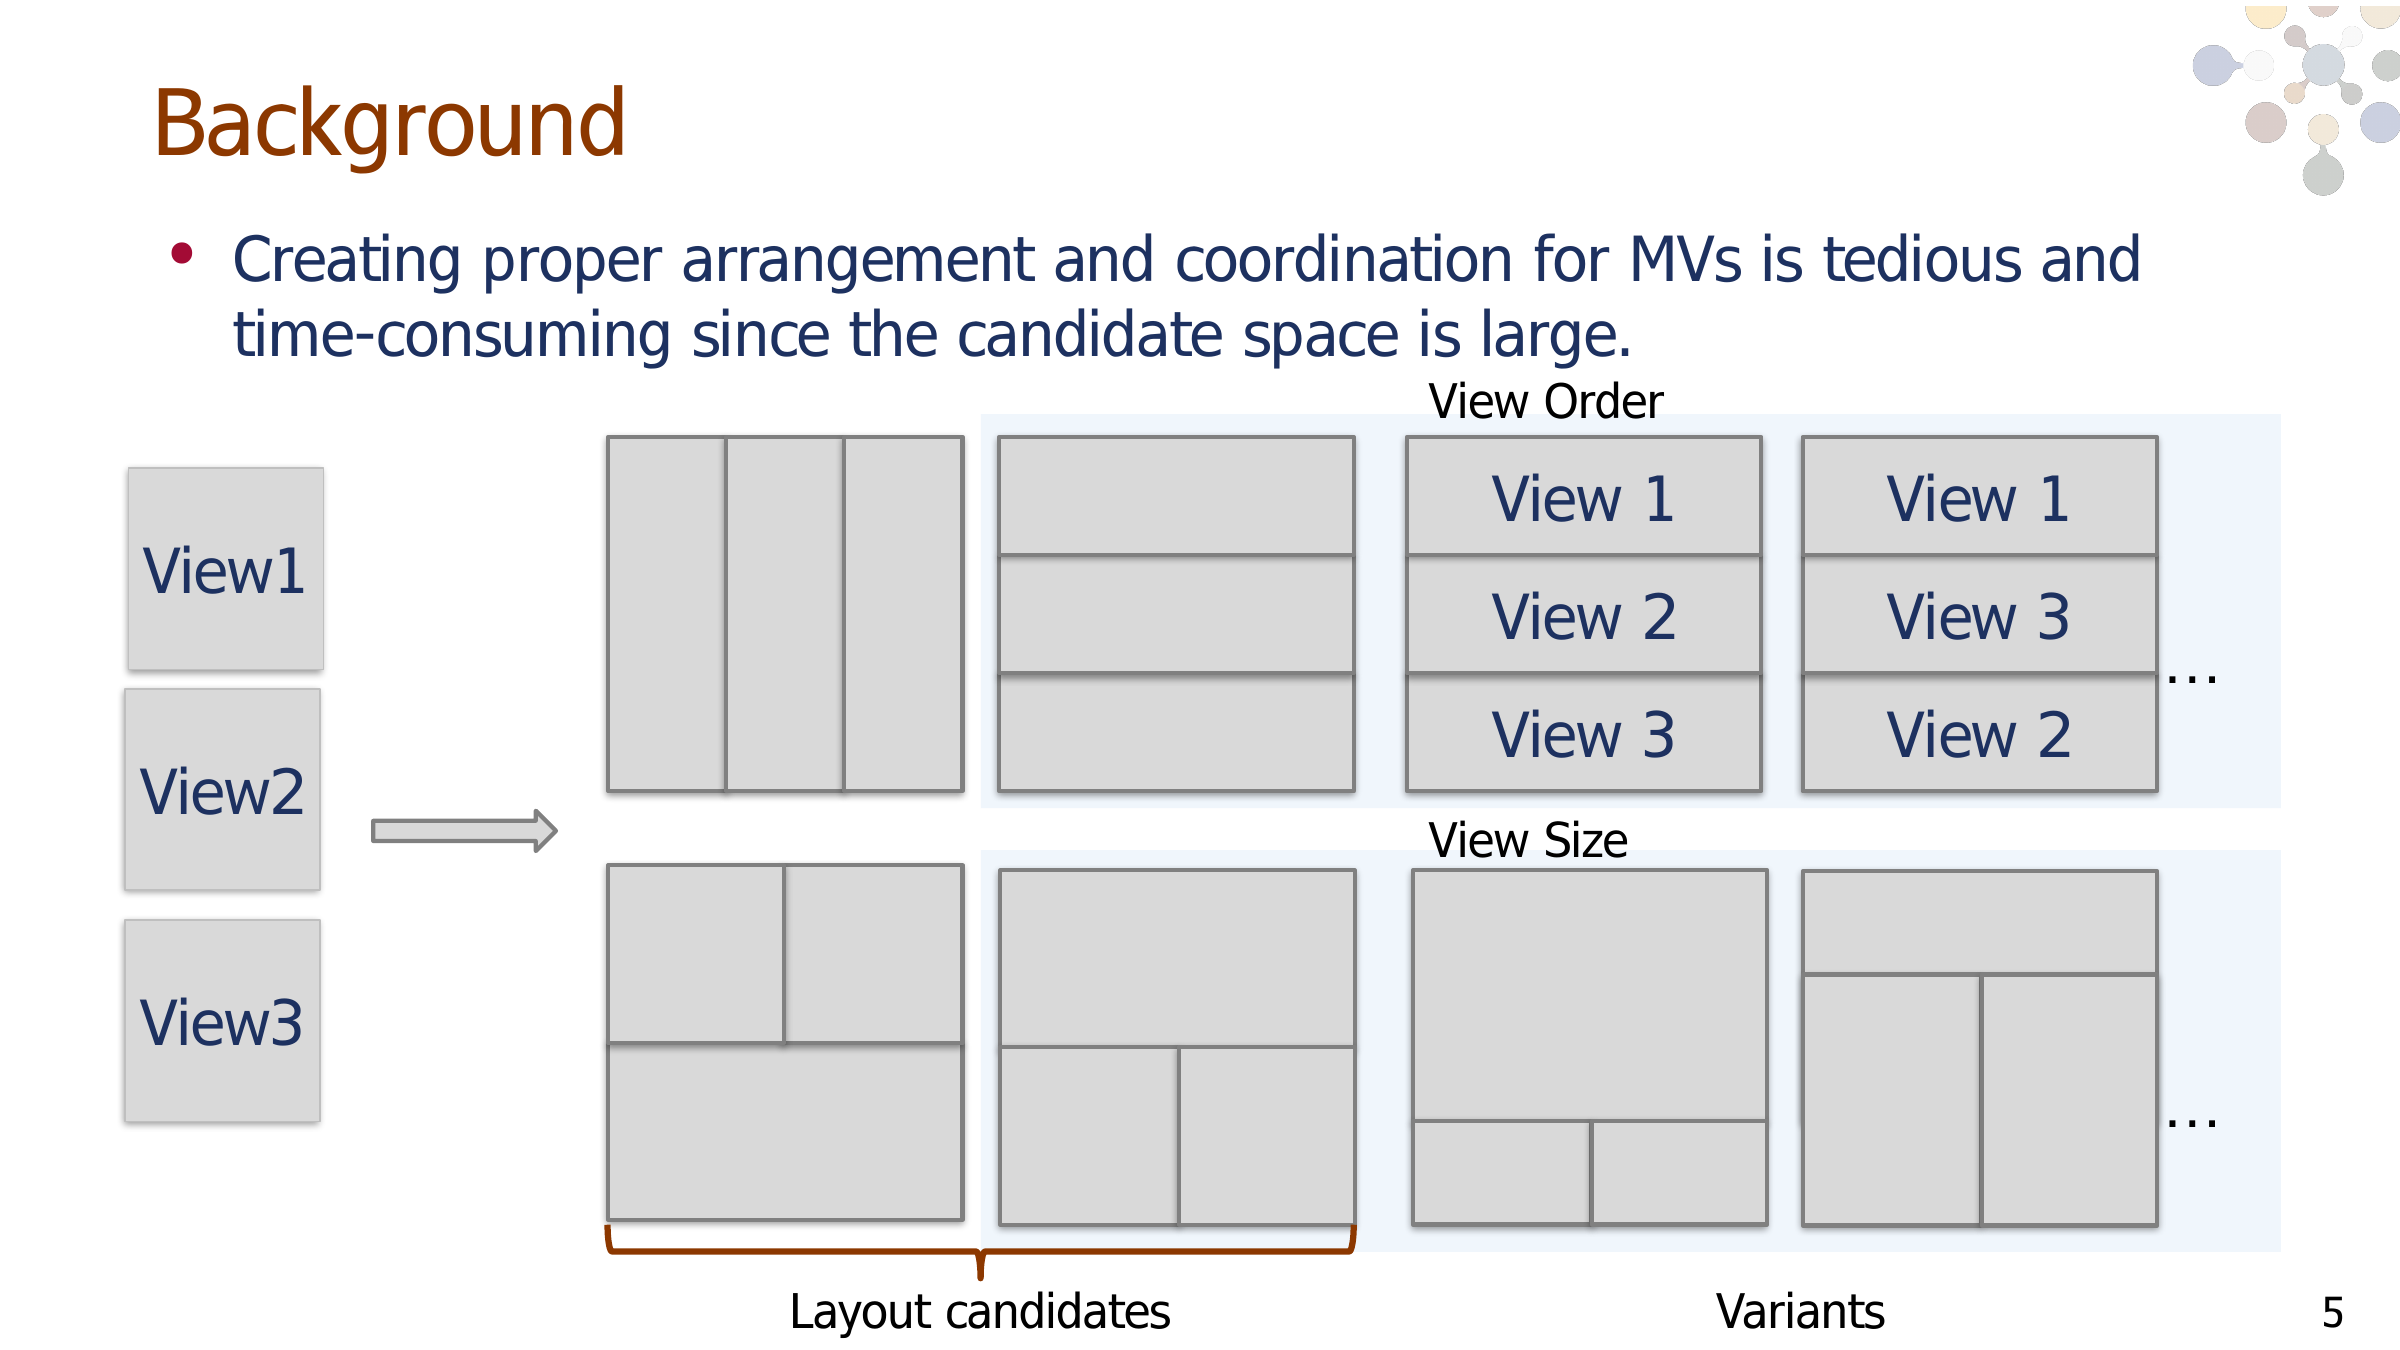

# Background
Creating proper arrangement and coordination for MVs is tedious and time-consuming since the candidate space is large.
View Order

View 3
View 2
View 1
View 2
View 3
View 1

…
View3
View2
View1
View Size

…
Layout candidates
Variants
5